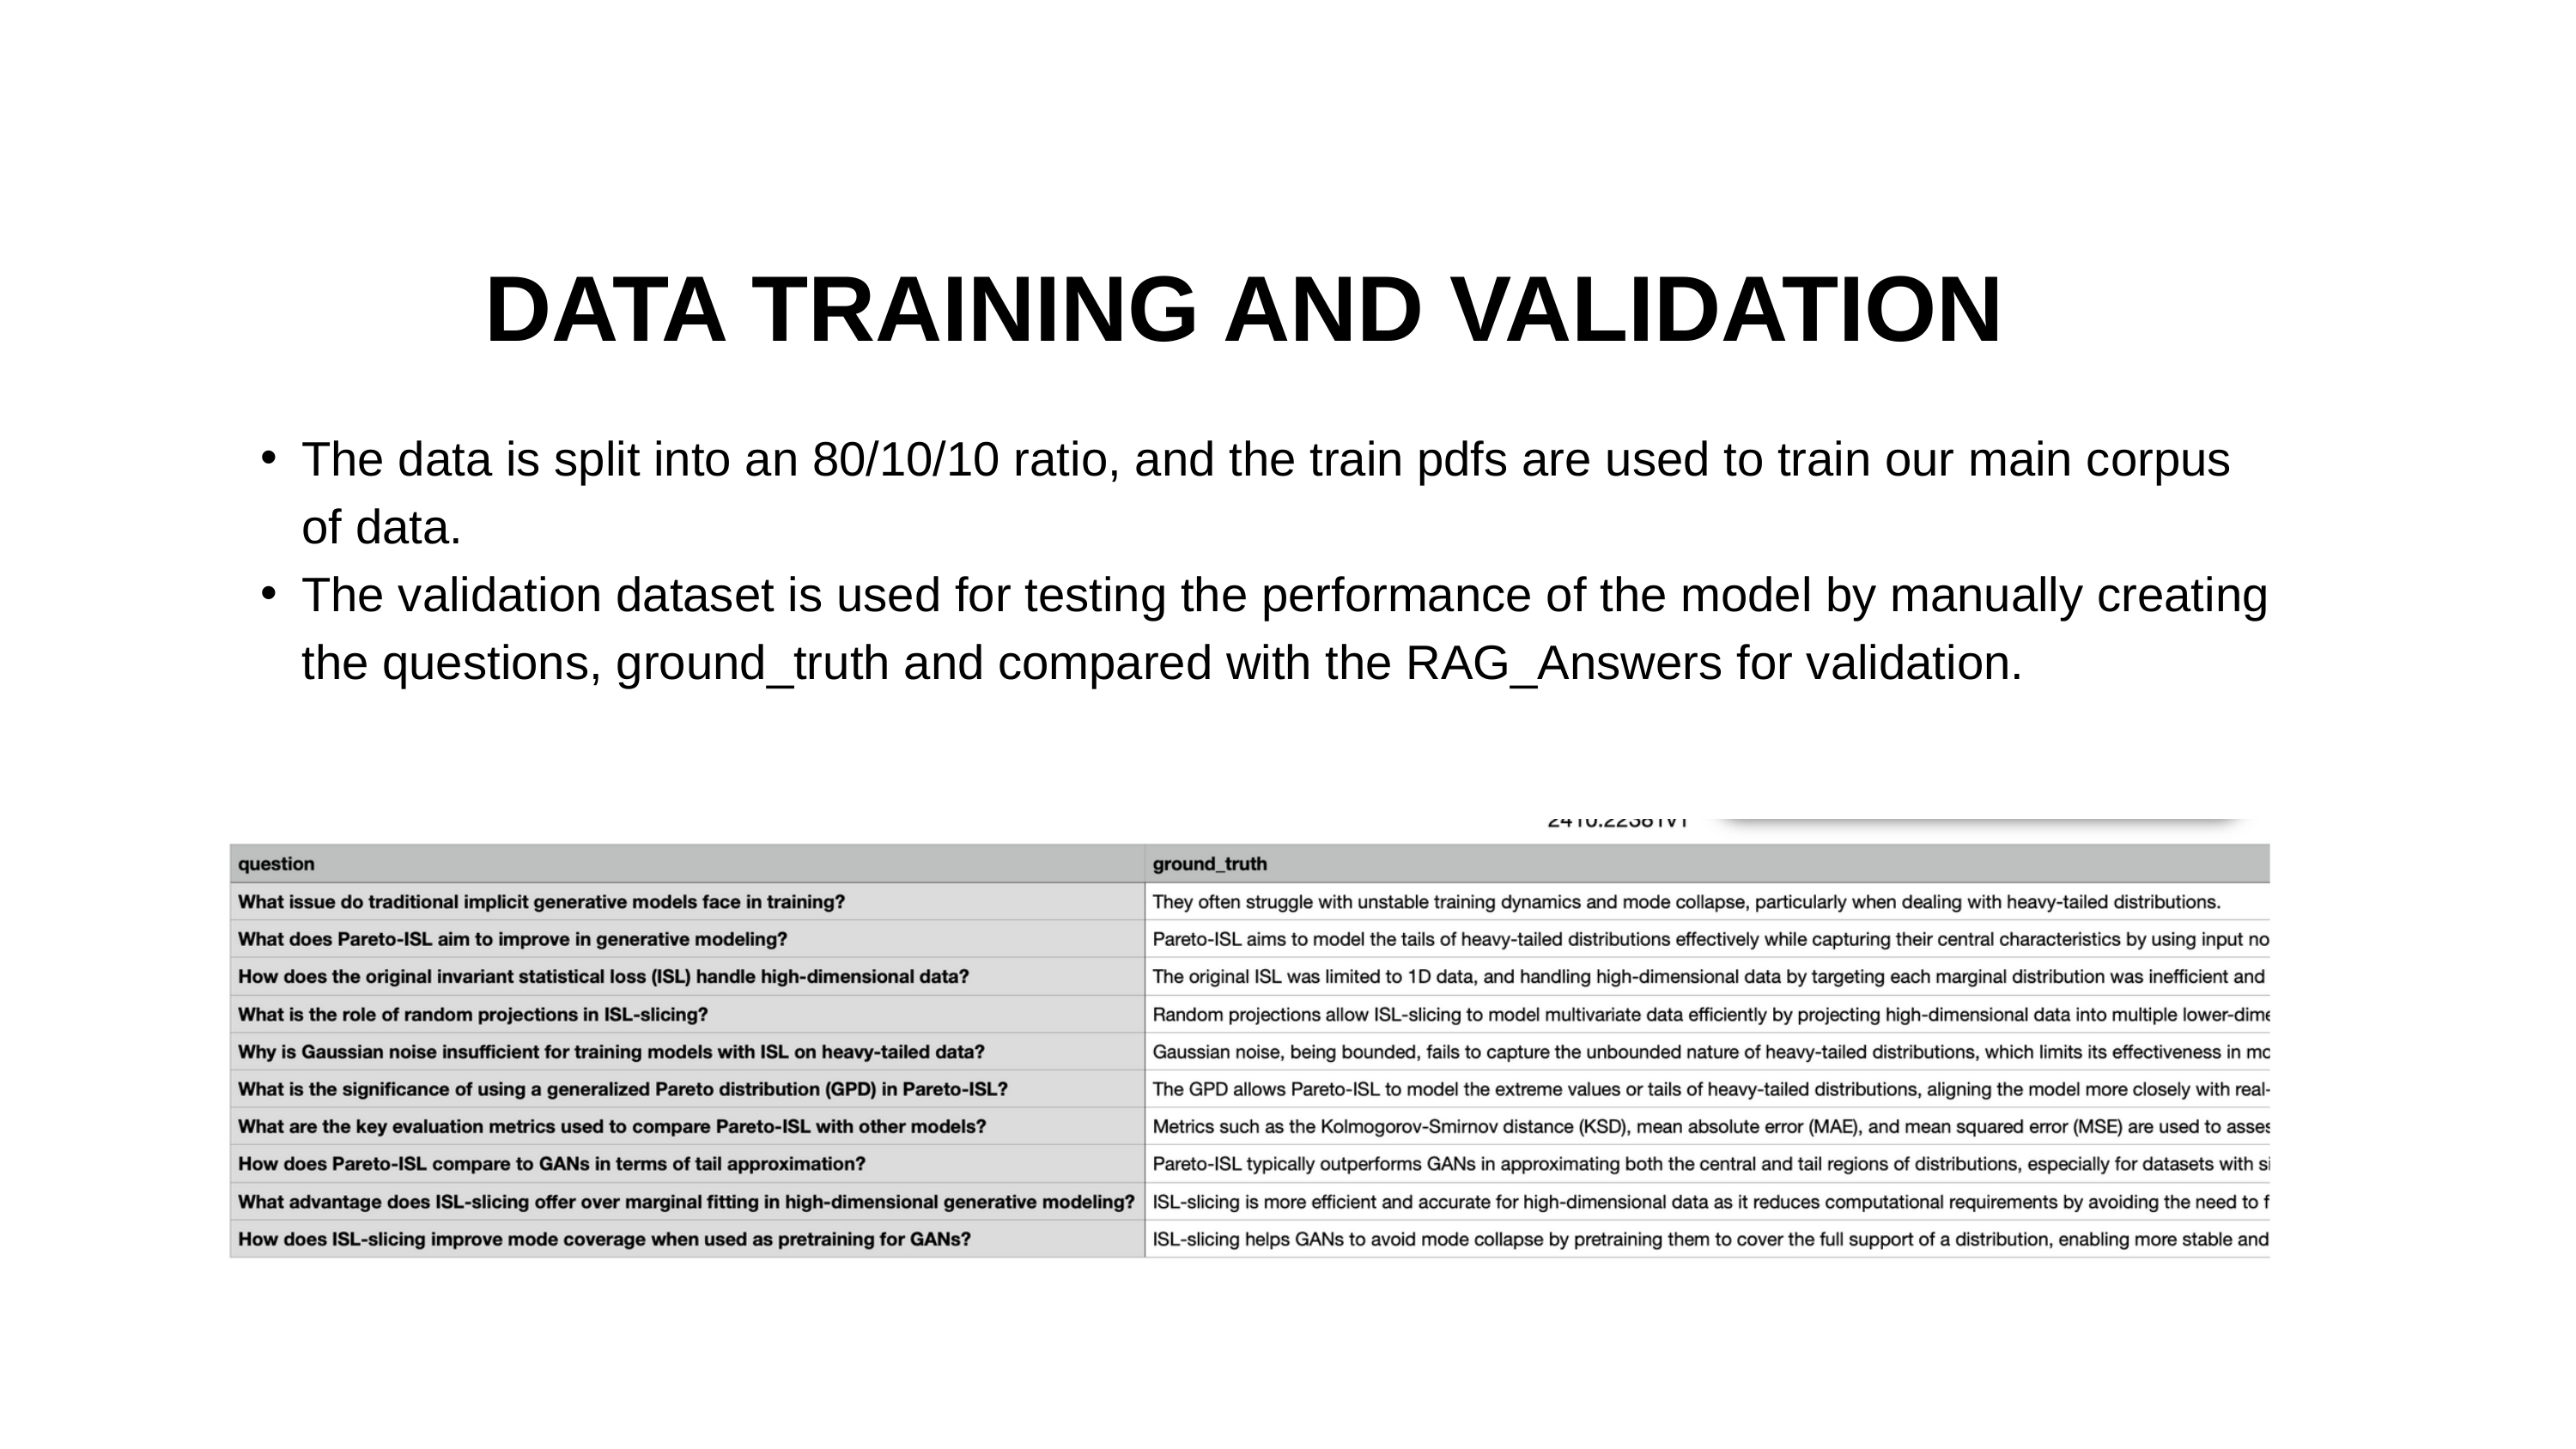

DATA TRAINING AND VALIDATION
The data is split into an 80/10/10 ratio, and the train pdfs are used to train our main corpus of data.
The validation dataset is used for testing the performance of the model by manually creating the questions, ground_truth and compared with the RAG_Answers for validation.